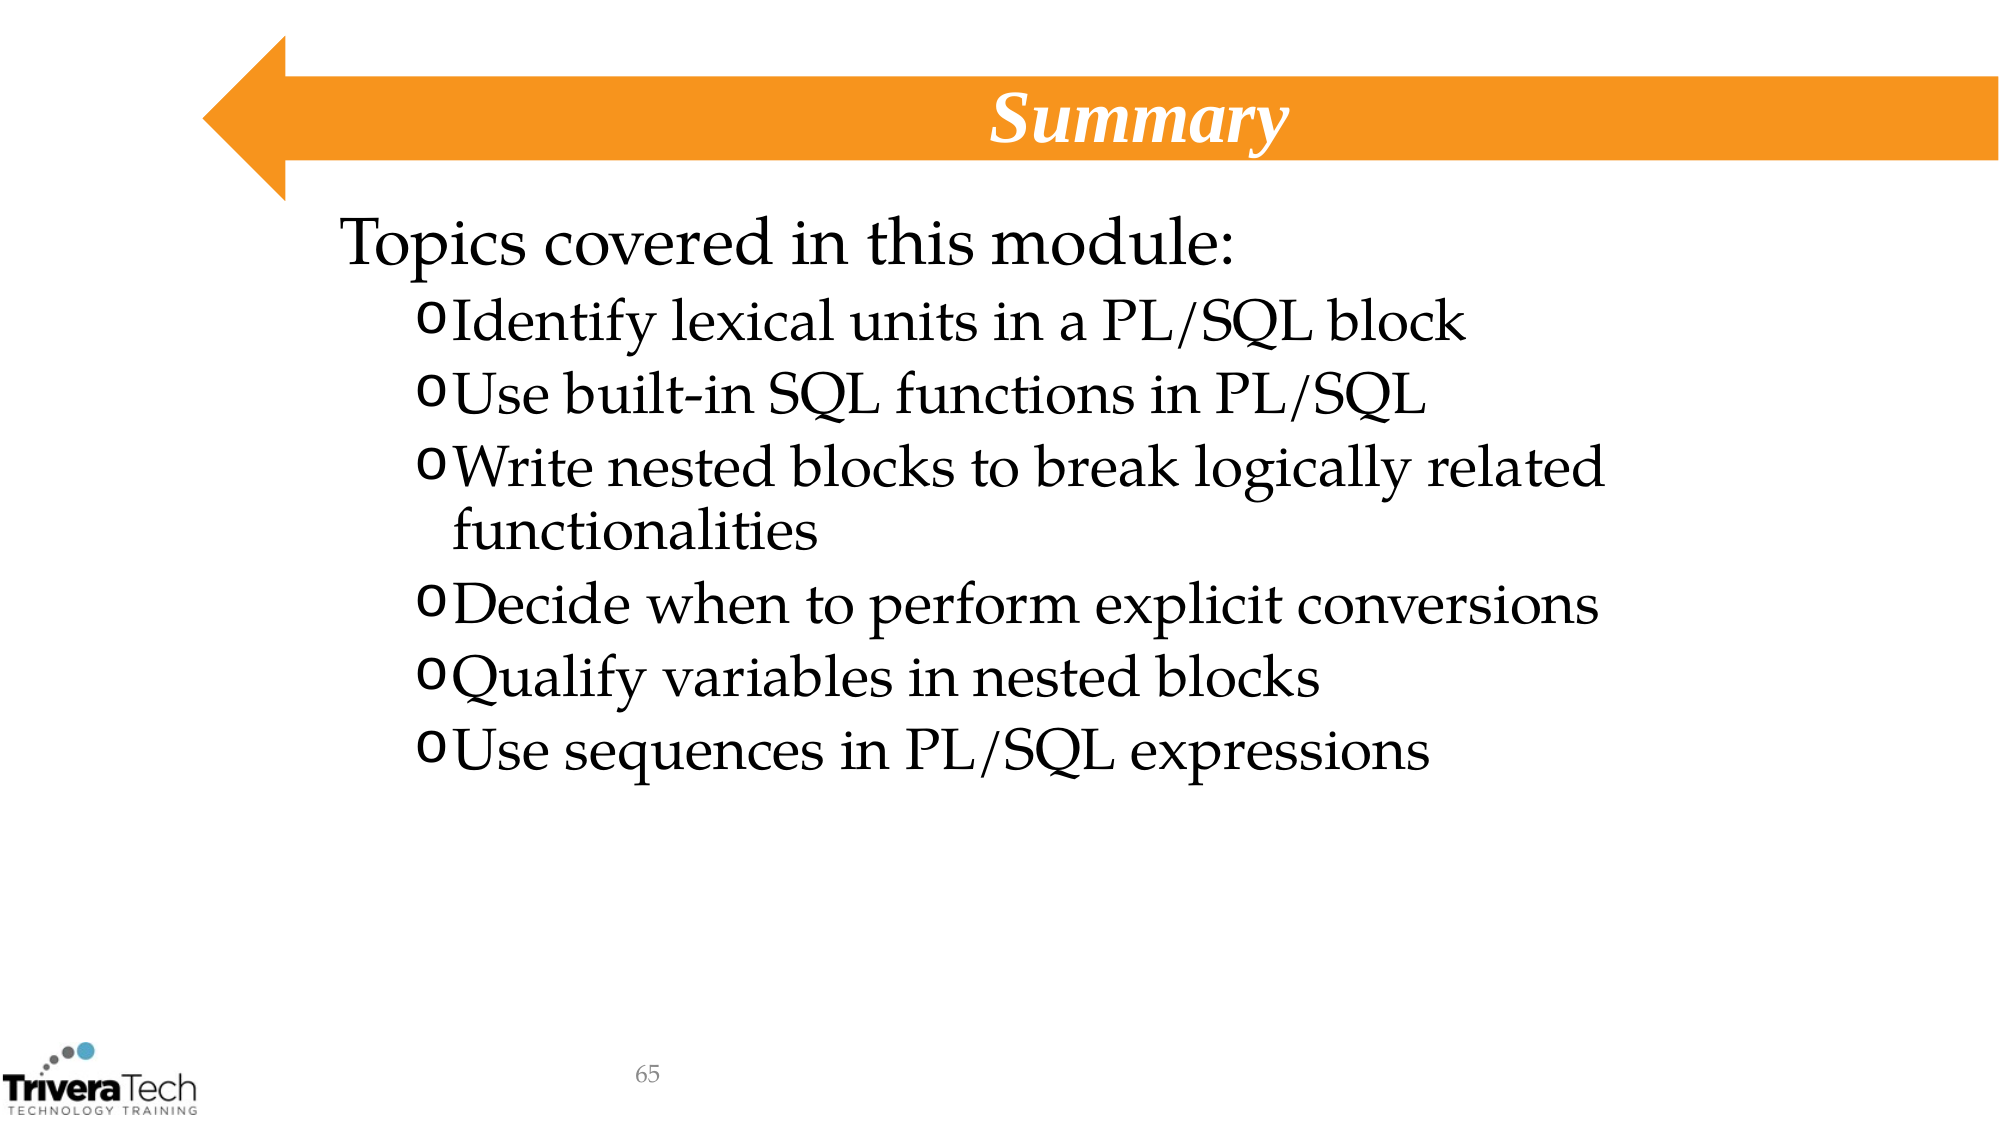

# Summary
Topics covered in this module:
Identify lexical units in a PL/SQL block
Use built-in SQL functions in PL/SQL
Write nested blocks to break logically related functionalities
Decide when to perform explicit conversions
Qualify variables in nested blocks
Use sequences in PL/SQL expressions

65